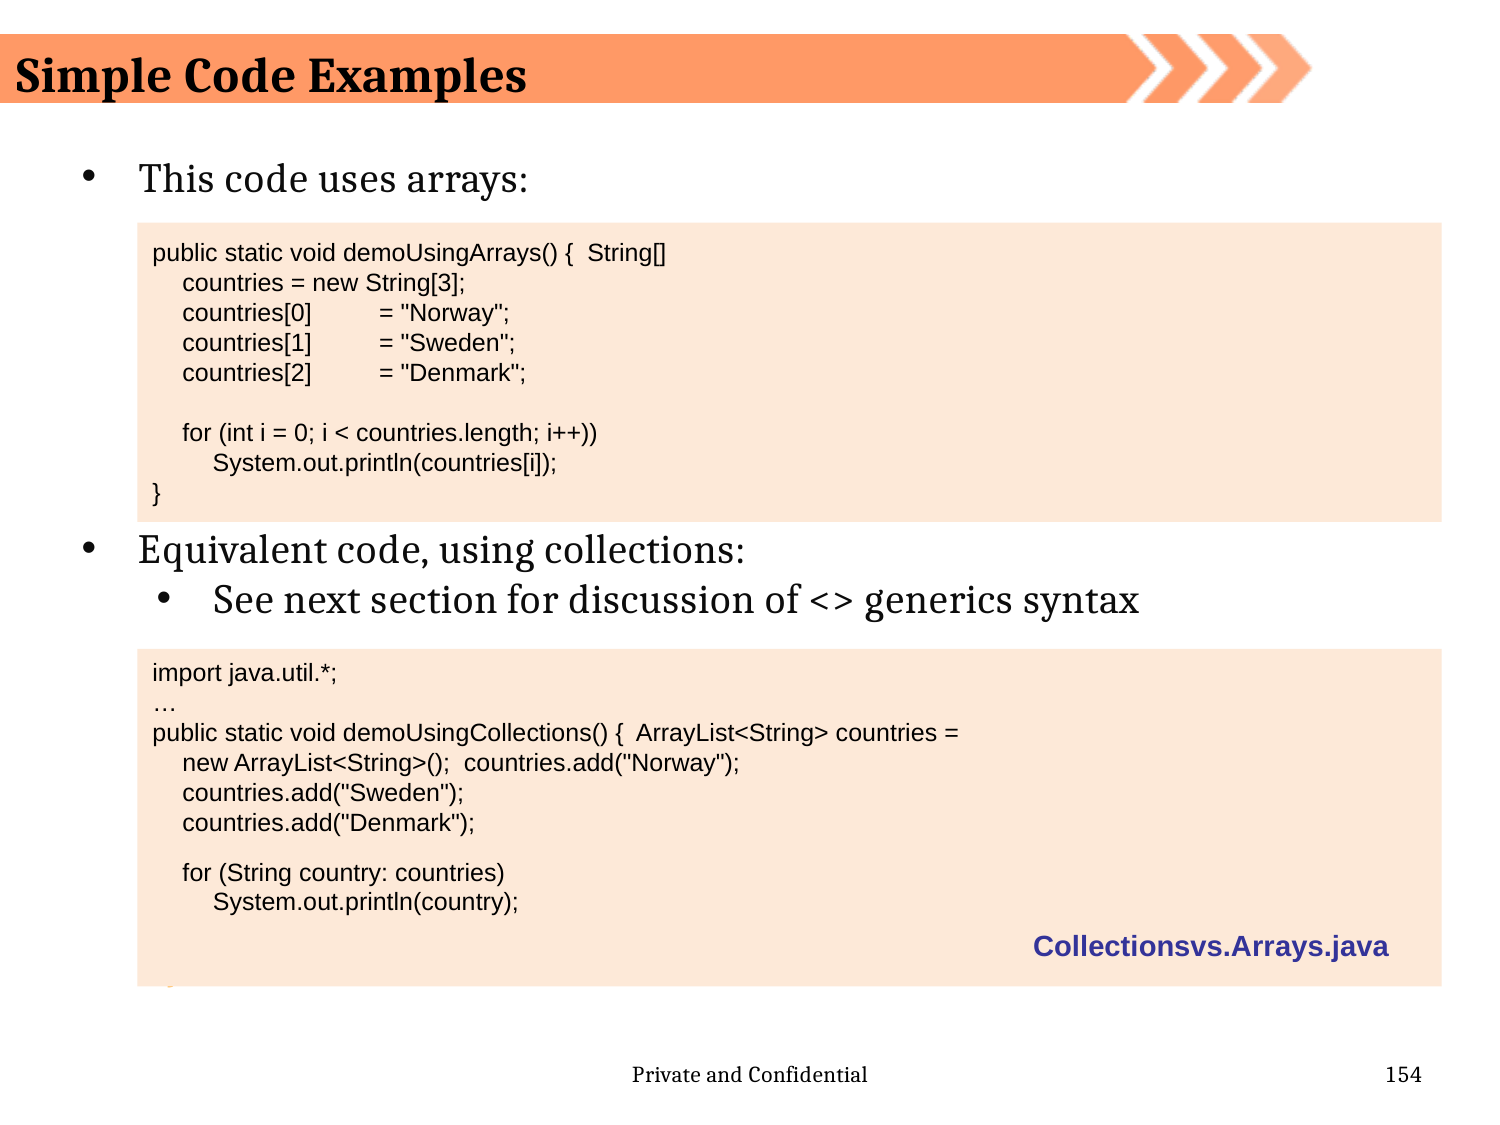

Simple Code Examples
This code uses arrays:

public static void demoUsingArrays() {  String[] countries = new String[3];

countries[0]  countries[1]  countries[2]
= "Norway";
= "Sweden";
= "Denmark";
for (int i = 0; i < countries.length; i++))  System.out.println(countries[i]);
}

Equivalent code, using collections:
See next section for discussion of <> generics syntax

import java.util.*;
…
public static void demoUsingCollections() {  ArrayList<String> countries = new ArrayList<String>();  countries.add("Norway");
countries.add("Sweden");  countries.add("Denmark");
for (String country: countries)  System.out.println(country);

Collectionsvs.Arrays.java